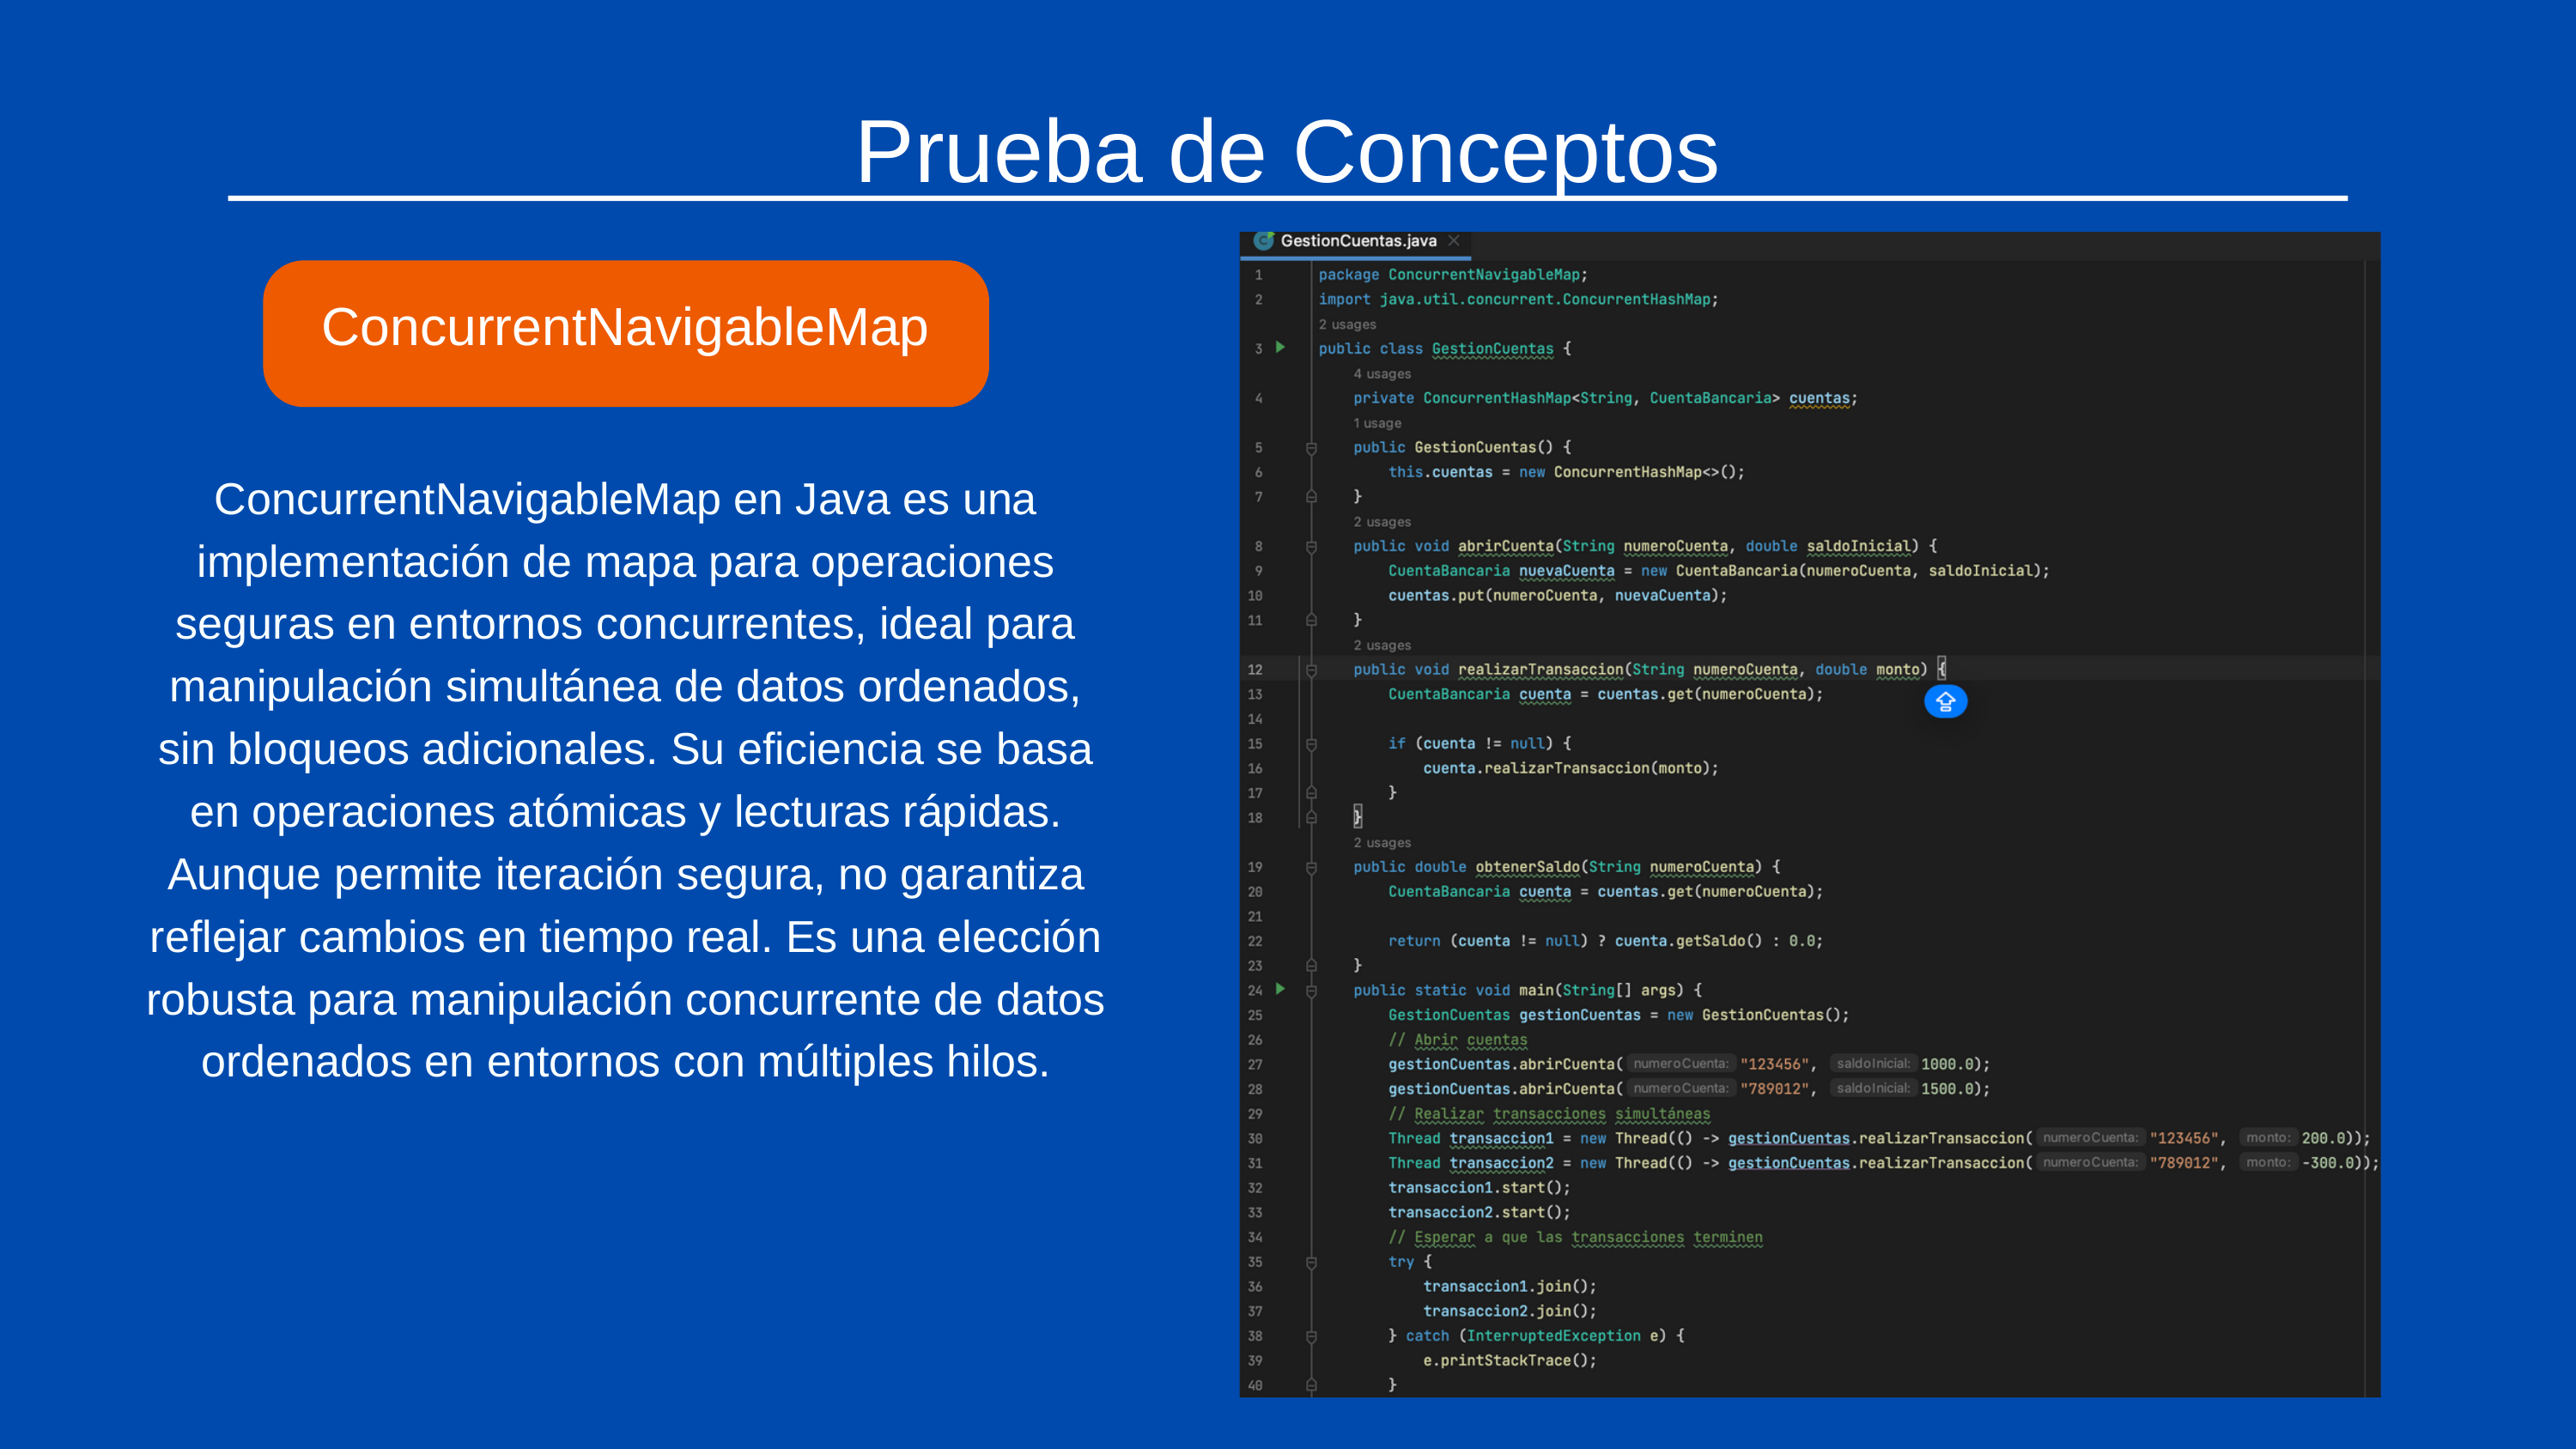

Prueba de Conceptos

ConcurrentNavigableMap
ConcurrentNavigableMap en Java es una implementación de mapa para operaciones seguras en entornos concurrentes, ideal para manipulación simultánea de datos ordenados, sin bloqueos adicionales. Su eficiencia se basa en operaciones atómicas y lecturas rápidas. Aunque permite iteración segura, no garantiza reflejar cambios en tiempo real. Es una elección robusta para manipulación concurrente de datos ordenados en entornos con múltiples hilos.